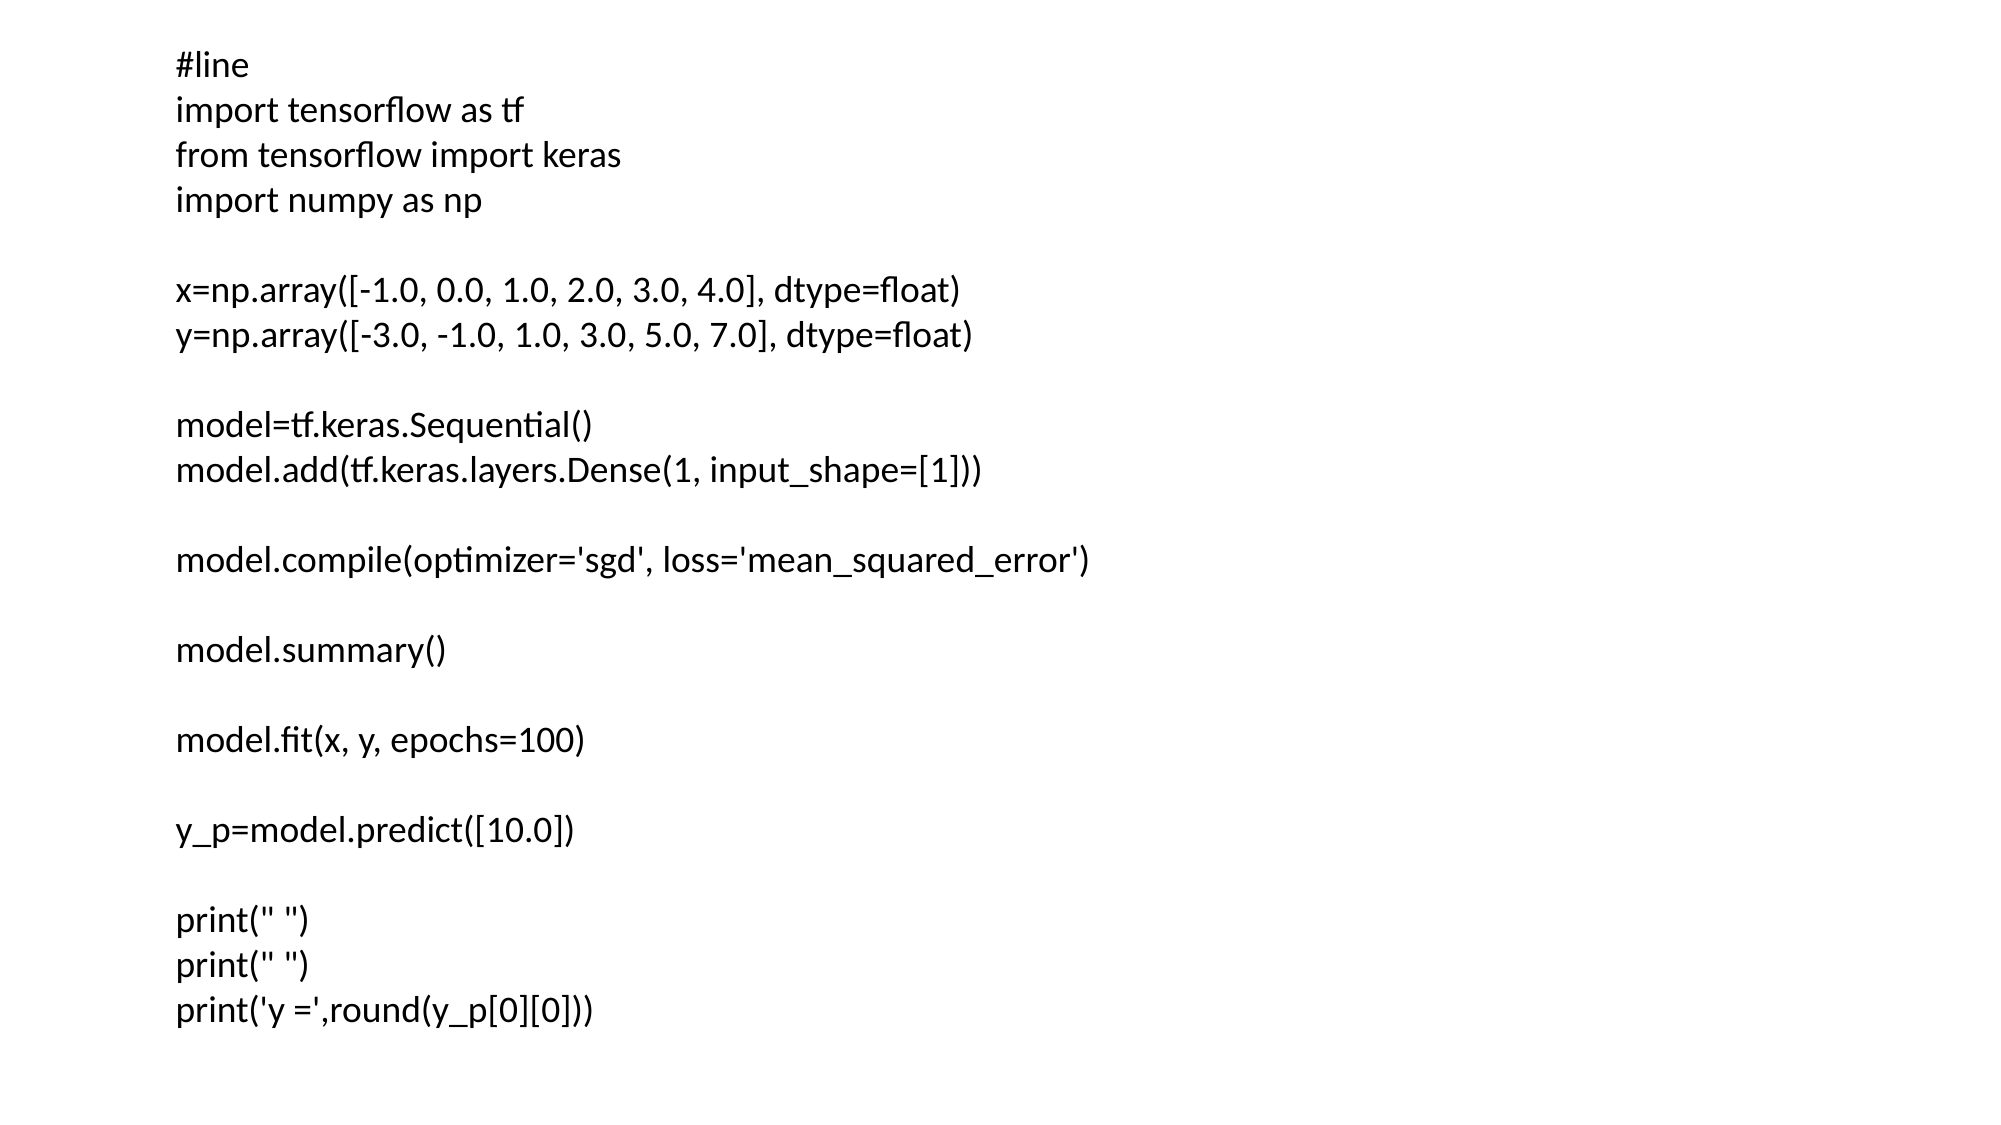

#line
import tensorflow as tf
from tensorflow import keras
import numpy as np

x=np.array([-1.0, 0.0, 1.0, 2.0, 3.0, 4.0], dtype=float)
y=np.array([-3.0, -1.0, 1.0, 3.0, 5.0, 7.0], dtype=float)

model=tf.keras.Sequential()
model.add(tf.keras.layers.Dense(1, input_shape=[1]))

model.compile(optimizer='sgd', loss='mean_squared_error')

model.summary()

model.fit(x, y, epochs=100)

y_p=model.predict([10.0])

print(" ")
print(" ")
print('y =',round(y_p[0][0]))